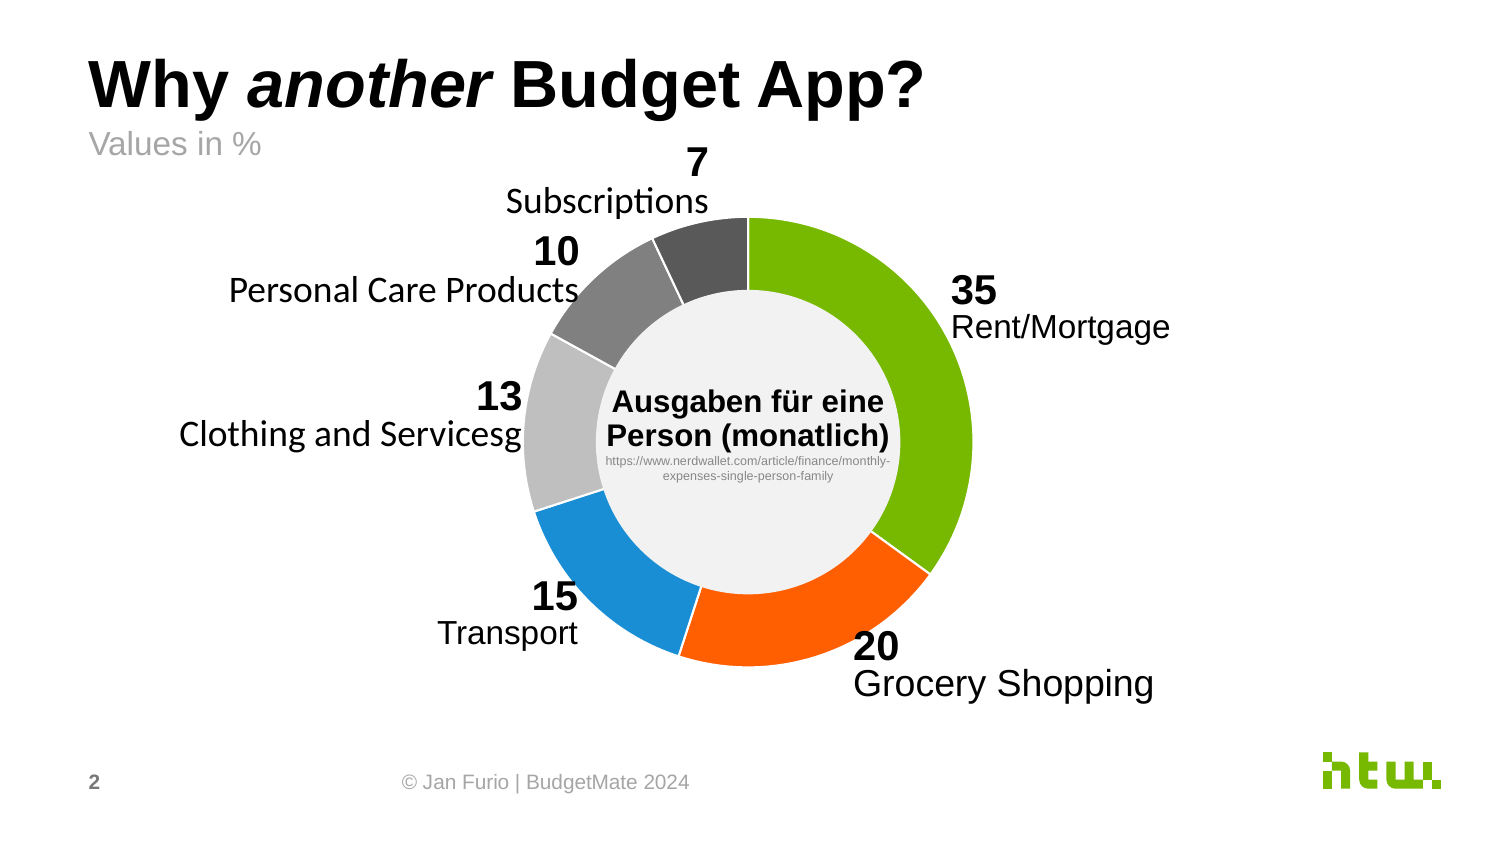

# Why another Budget App?
Values in %
7
Subscriptions

### Chart

| Category | Spalte2 |
|---|---|
| Miete/Darlehen | 35.0 |
| Nahrungsmittel | 20.0 |
| Transport | 15.0 |
| Bekleidung und Dienstleistungen | 13.0 |
| Körperpflegeprodukte | 10.0 |
| Abos | 7.0 |
10
Personal Care Products
35
Rent/Mortgage

13
Clothing and Servicesg
Ausgaben für eine Person (monatlich)
https://www.nerdwallet.com/article/finance/monthly-expenses-single-person-family

15
Transport
20
Grocery Shopping
2
© Jan Furio | BudgetMate 2024